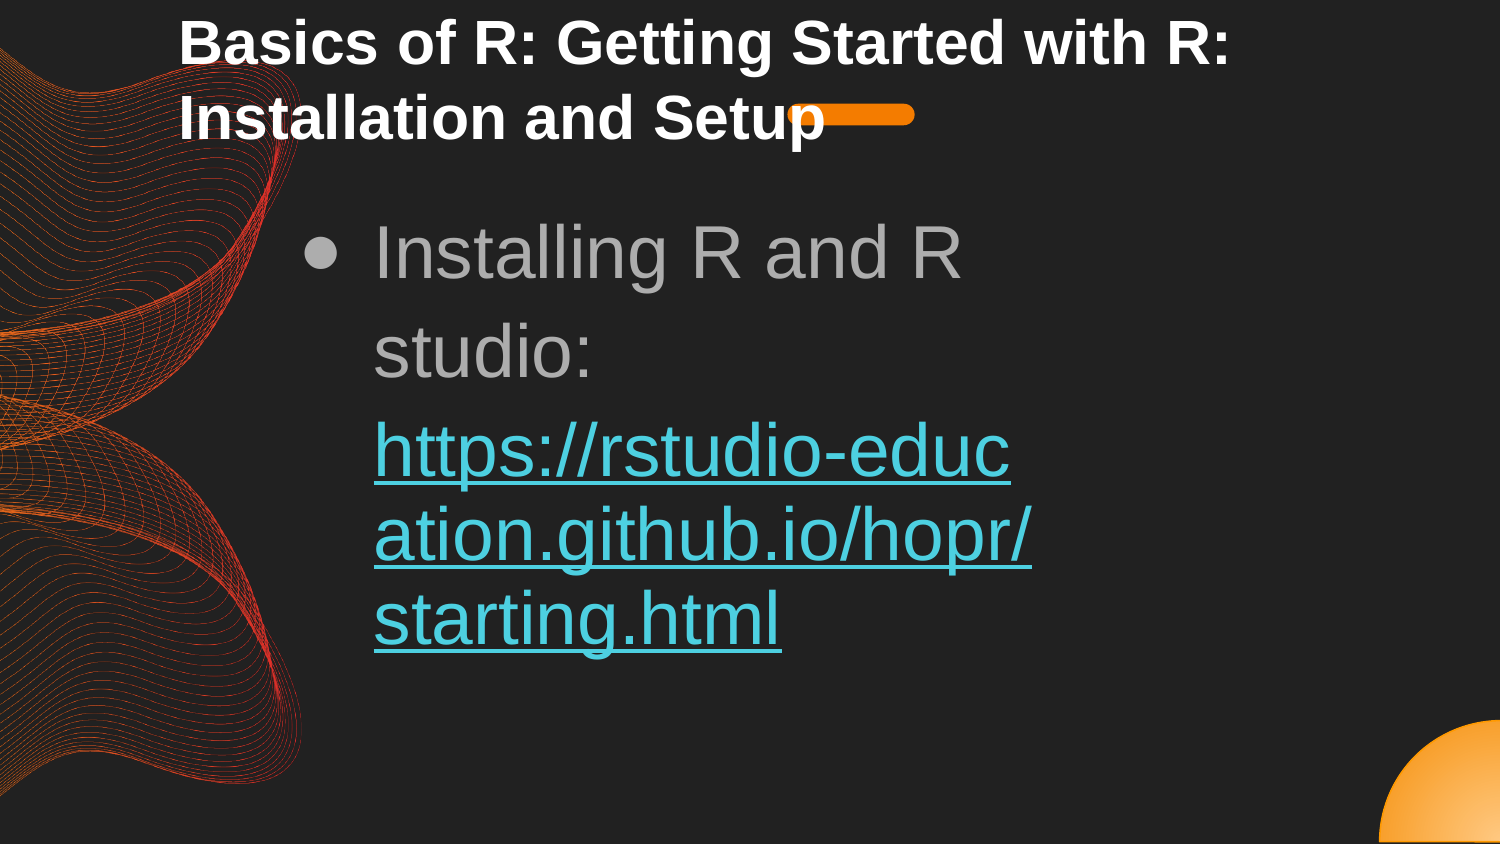

# Basics of R: Getting Started with R: Installation and Setup
Installing R and R studio:
https://rstudio-education.github.io/hopr/starting.html